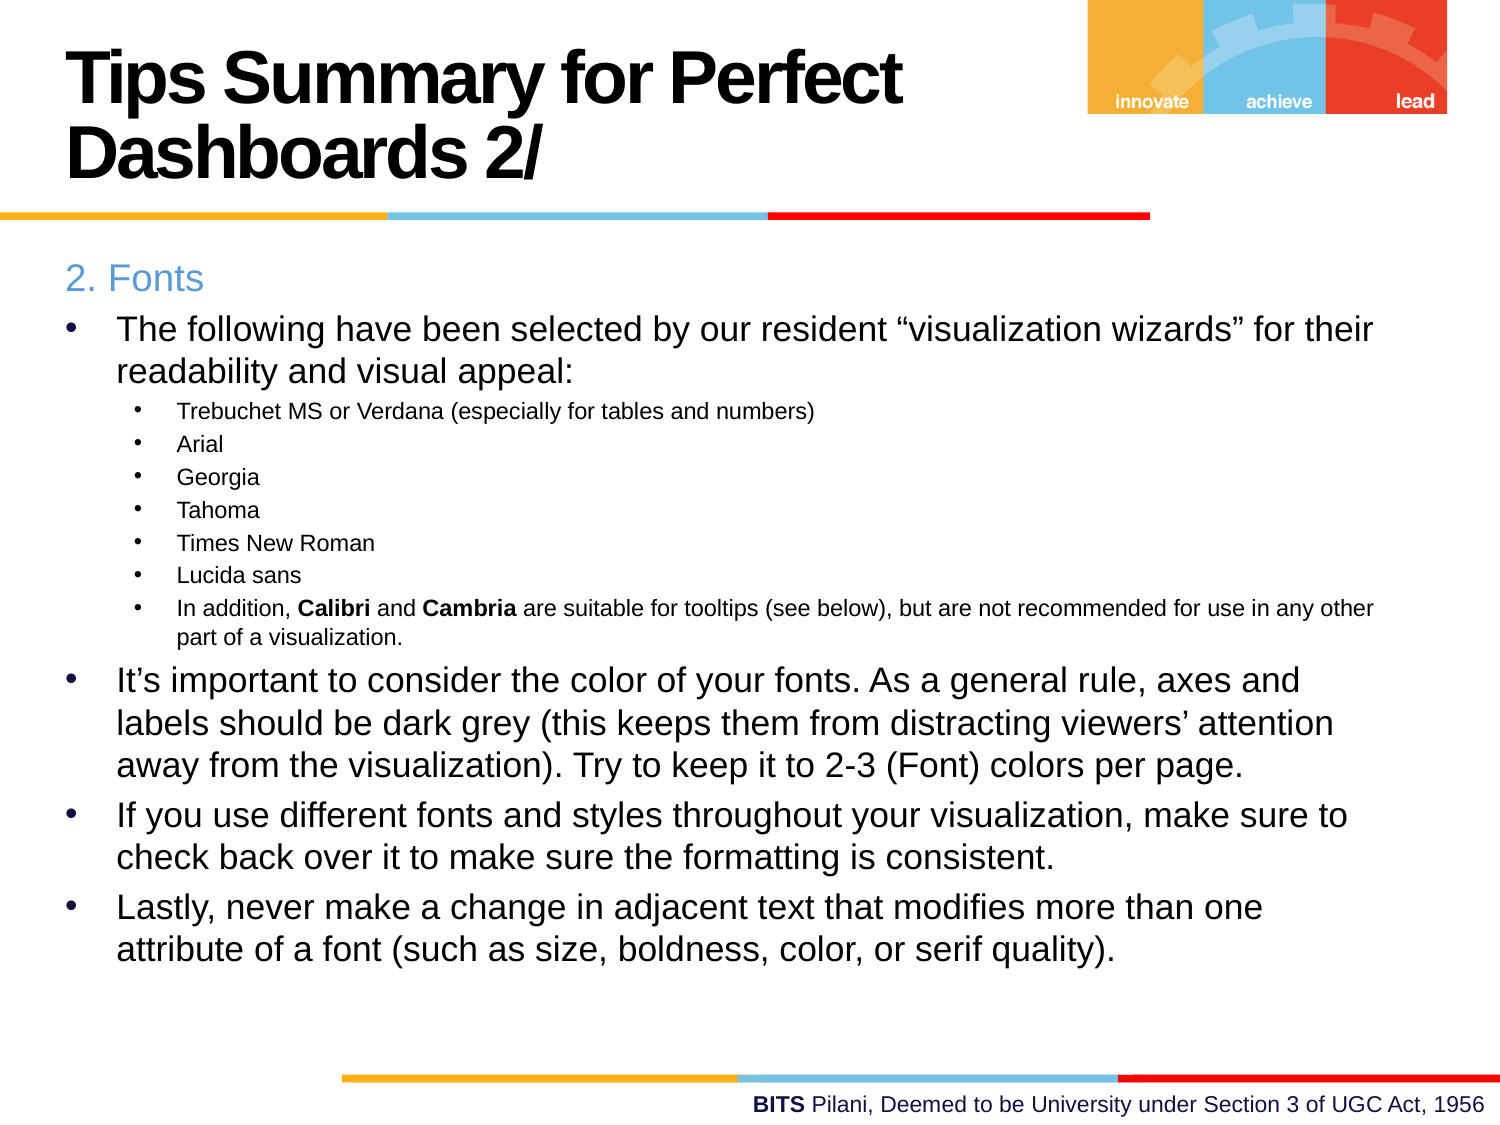

Tips Summary for Perfect Dashboards 2/
2. Fonts
The following have been selected by our resident “visualization wizards” for their readability and visual appeal:
Trebuchet MS or Verdana (especially for tables and numbers)
Arial
Georgia
Tahoma
Times New Roman
Lucida sans
In addition, Calibri and Cambria are suitable for tooltips (see below), but are not recommended for use in any other part of a visualization.
It’s important to consider the color of your fonts. As a general rule, axes and labels should be dark grey (this keeps them from distracting viewers’ attention away from the visualization). Try to keep it to 2-3 (Font) colors per page.
If you use different fonts and styles throughout your visualization, make sure to check back over it to make sure the formatting is consistent.
Lastly, never make a change in adjacent text that modifies more than one attribute of a font (such as size, boldness, color, or serif quality).